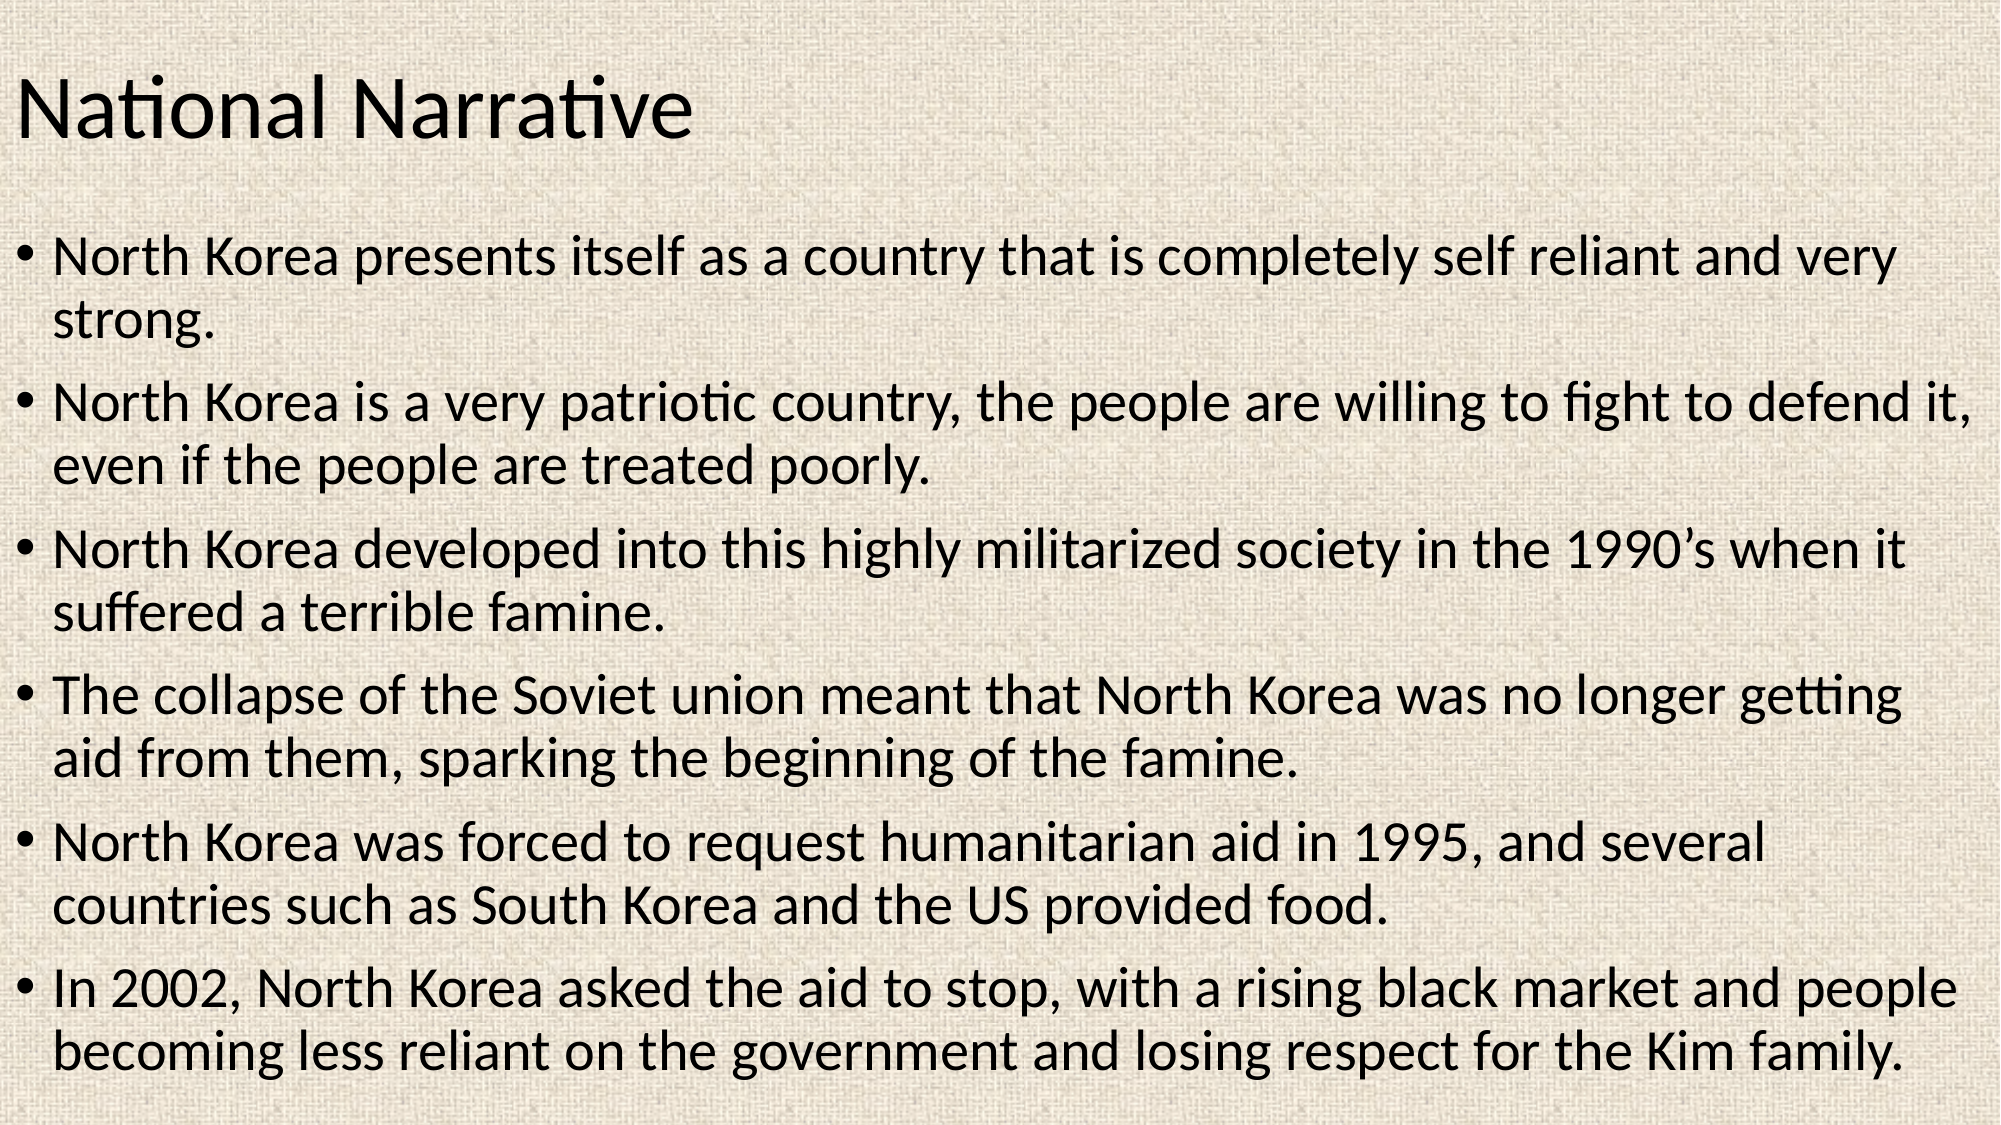

# National Narrative
North Korea presents itself as a country that is completely self reliant and very strong.
North Korea is a very patriotic country, the people are willing to fight to defend it, even if the people are treated poorly.
North Korea developed into this highly militarized society in the 1990’s when it suffered a terrible famine.
The collapse of the Soviet union meant that North Korea was no longer getting aid from them, sparking the beginning of the famine.
North Korea was forced to request humanitarian aid in 1995, and several countries such as South Korea and the US provided food.
In 2002, North Korea asked the aid to stop, with a rising black market and people becoming less reliant on the government and losing respect for the Kim family.